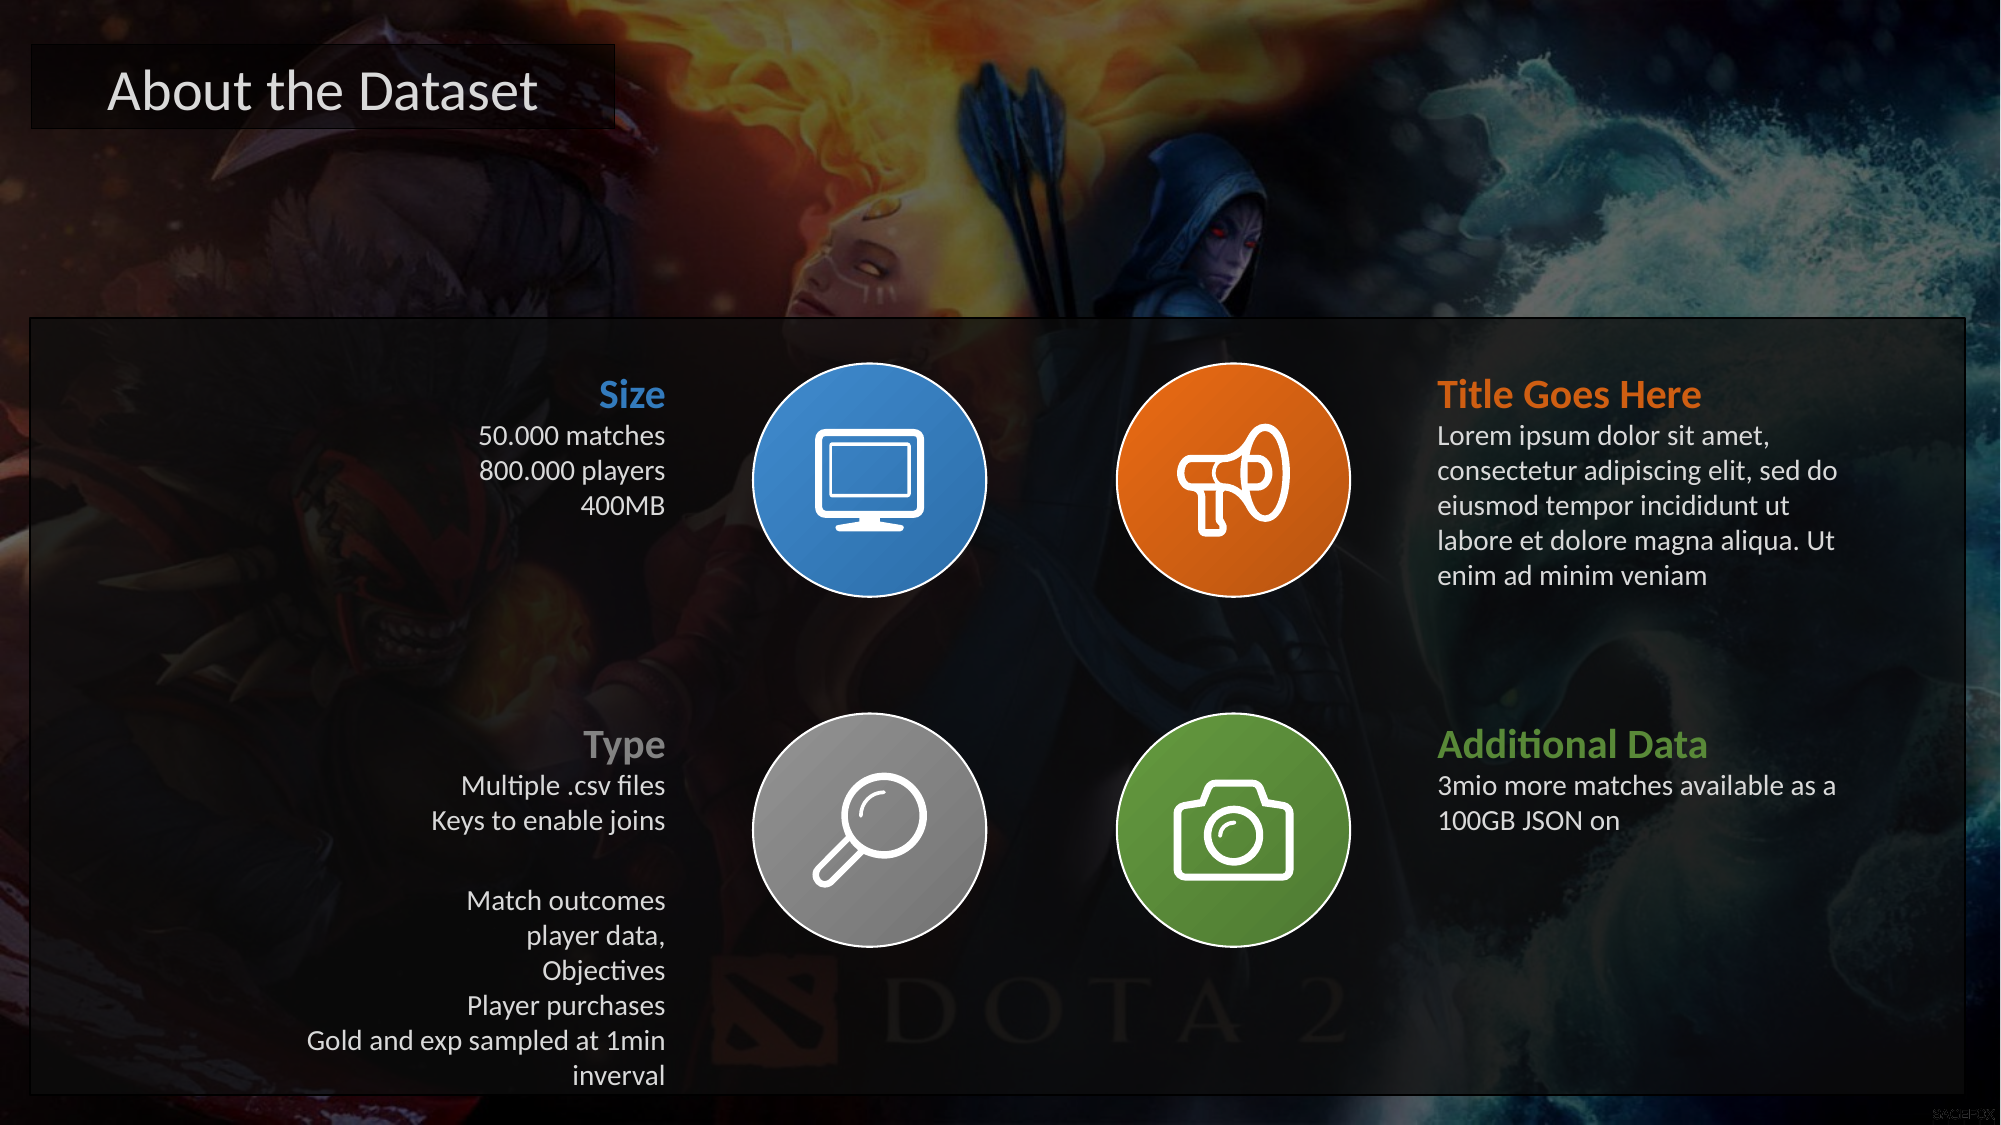

About the Dataset

Size
50.000 matches
800.000 players
400MB
Title Goes Here
Lorem ipsum dolor sit amet, consectetur adipiscing elit, sed do eiusmod tempor incididunt ut labore et dolore magna aliqua. Ut enim ad minim veniam

Type
Multiple .csv files
Keys to enable joins

Match outcomes
player data,
Objectives
Player purchases
Gold and exp sampled at 1min inverval
Additional Data
3mio more matches available as a 100GB JSON on